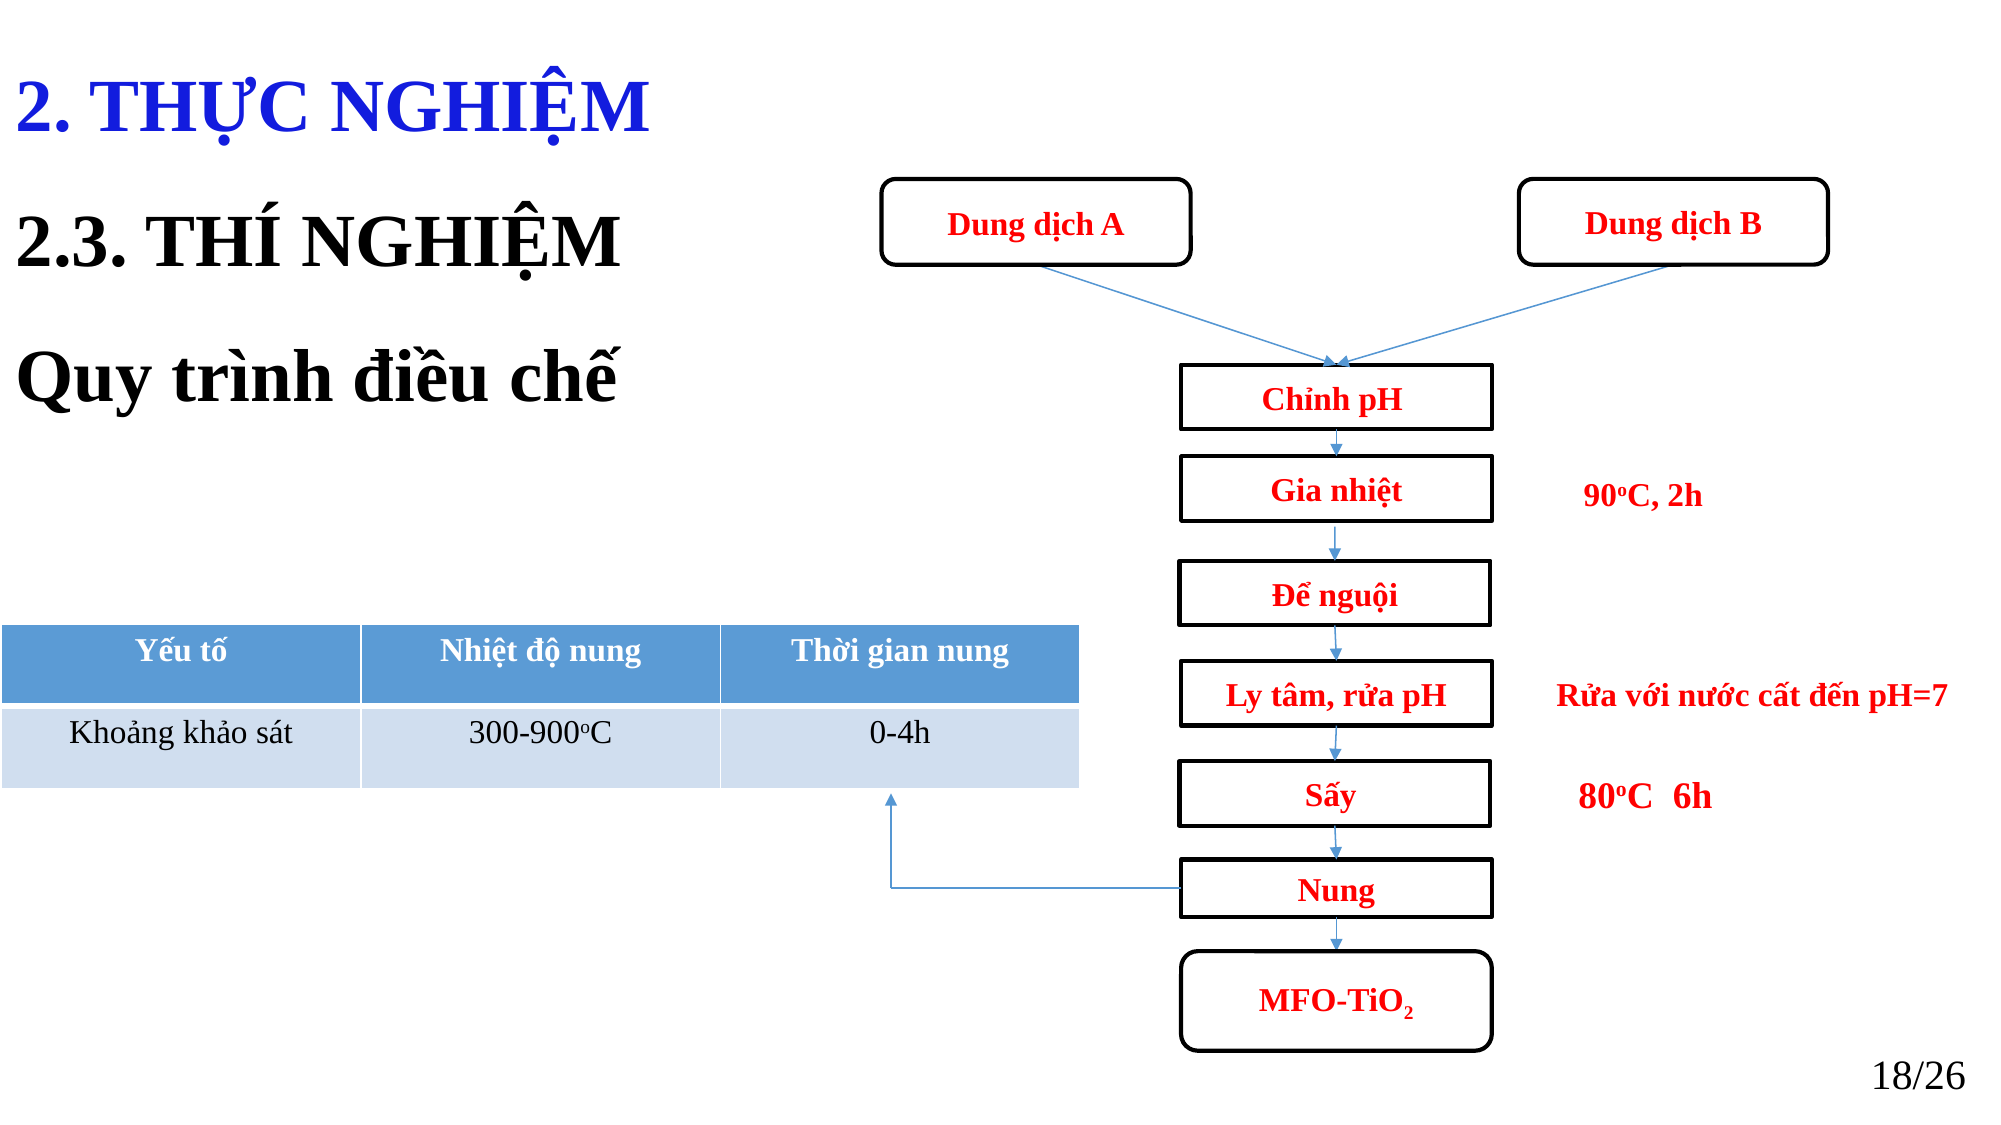

# 2. THỰC NGHIỆM 2.3. THÍ NGHIỆM Quy trình điều chế
Dung dịch B
Dung dịch A
Chỉnh pH
Gia nhiệt
90oC, 2h
Để nguội
| Yếu tố | Nhiệt độ nung | Thời gian nung |
| --- | --- | --- |
| Khoảng khảo sát | 300-900oC | 0-4h |
Ly tâm, rửa pH
Rửa với nước cất đến pH=7
Sấy
80oC  6h
Nung
MFO-TiO2
18/26